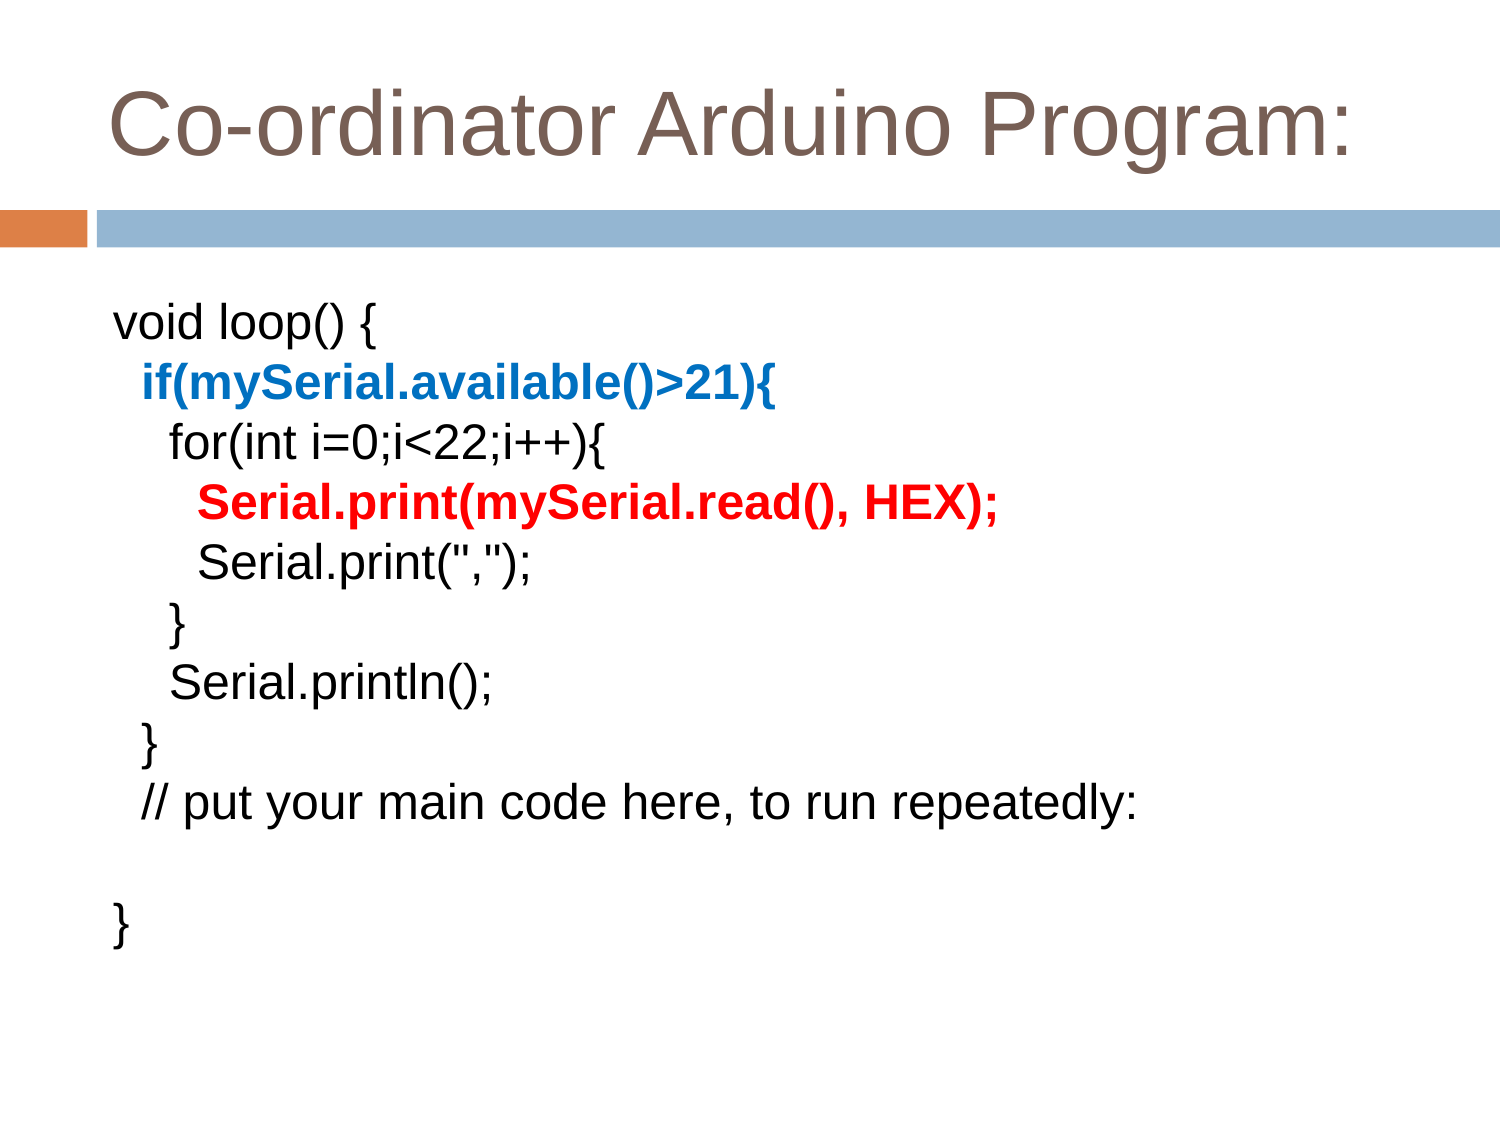

# Co-ordinator Arduino Program:
void loop() {
  if(mySerial.available()>21){
    for(int i=0;i<22;i++){
      Serial.print(mySerial.read(), HEX);
      Serial.print(",");
    }
    Serial.println();
  }
  // put your main code here, to run repeatedly:

}